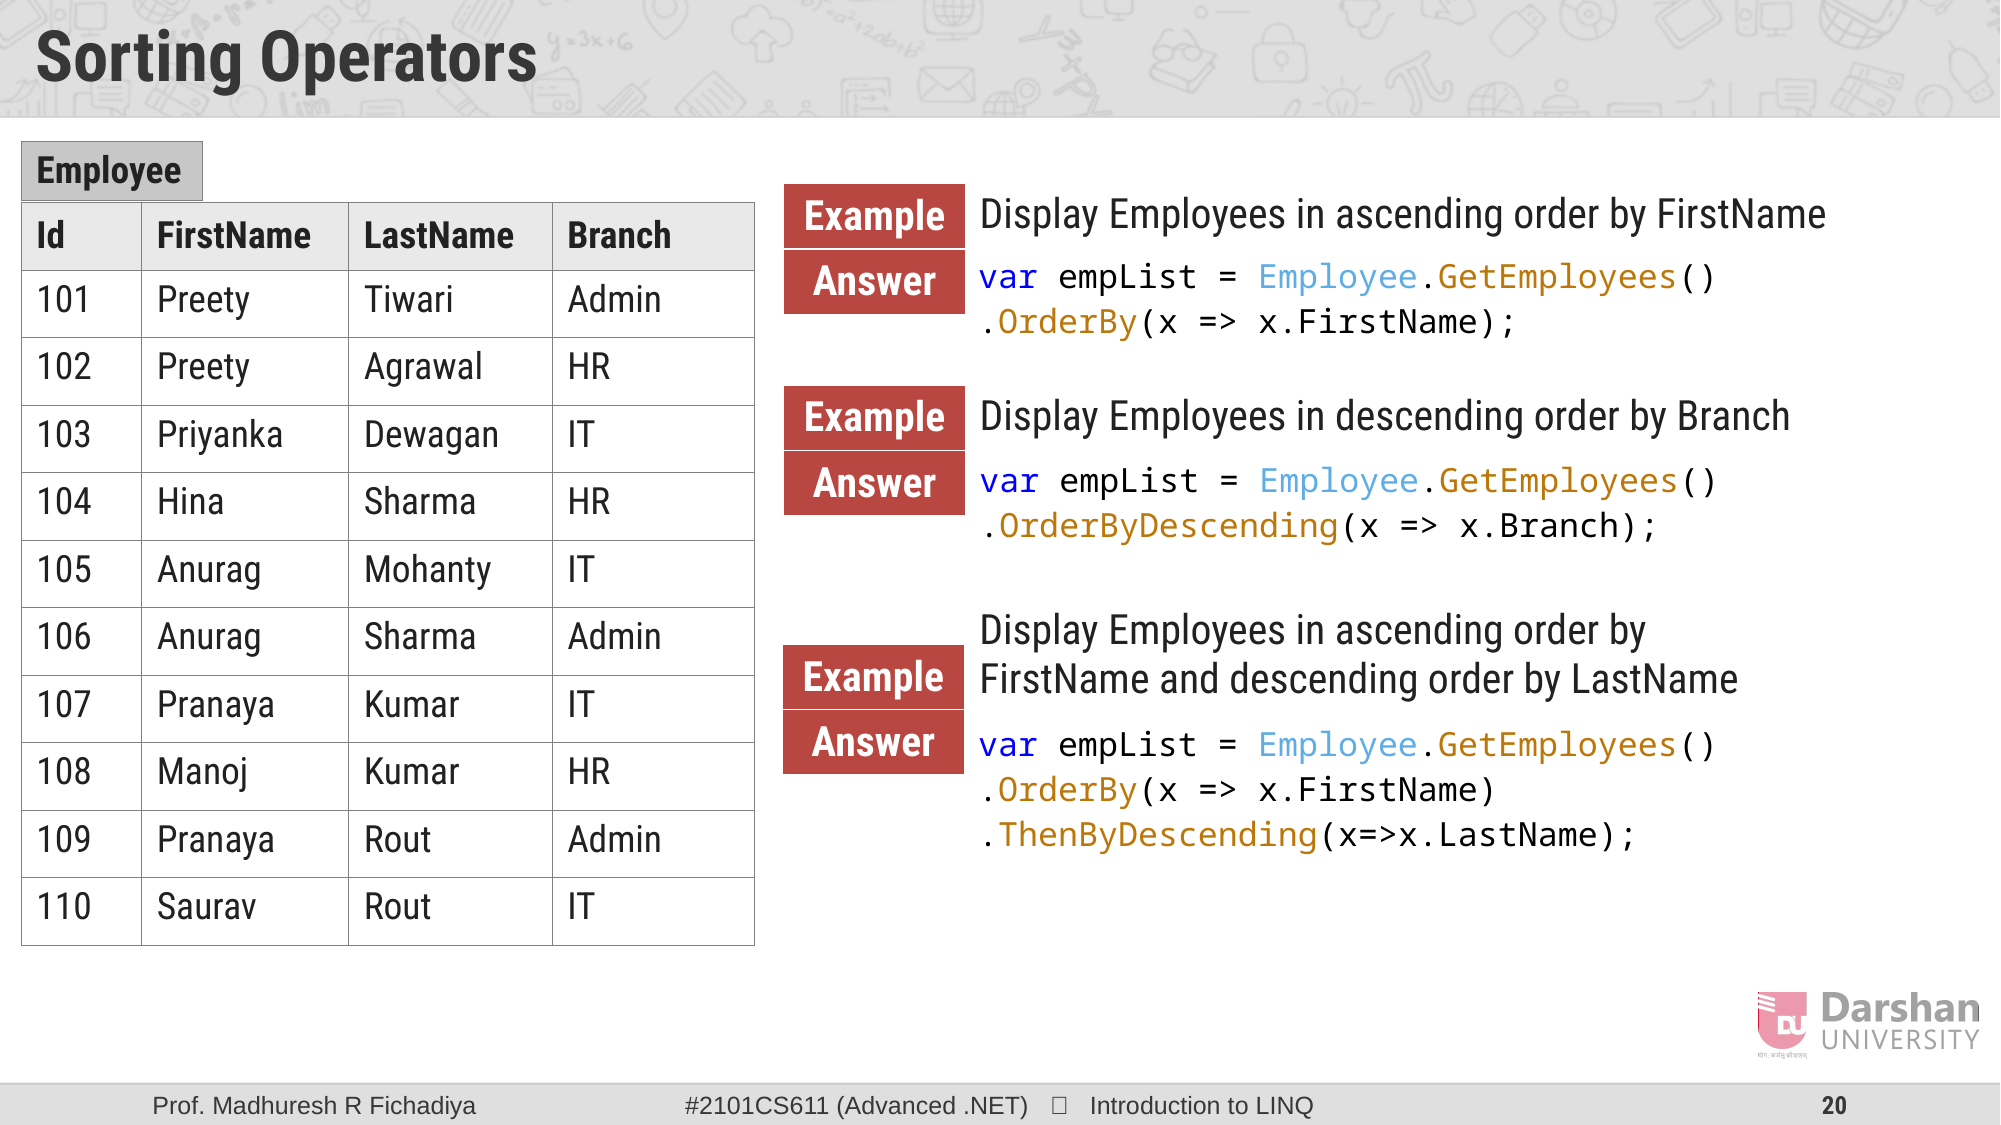

# Sorting Operators

| Employee |
| --- |
| Display Employees in ascending order by FirstName |
| --- |
| Example |
| --- |
| Id | FirstName | LastName | Branch |
| --- | --- | --- | --- |
| 101 | Preety | Tiwari | Admin |
| 102 | Preety | Agrawal | HR |
| 103 | Priyanka | Dewagan | IT |
| 104 | Hina | Sharma | HR |
| 105 | Anurag | Mohanty | IT |
| 106 | Anurag | Sharma | Admin |
| 107 | Pranaya | Kumar | IT |
| 108 | Manoj | Kumar | HR |
| 109 | Pranaya | Rout | Admin |
| 110 | Saurav | Rout | IT |
| var empList = Employee.GetEmployees() .OrderBy(x => x.FirstName); |
| --- |
| Answer |
| --- |
| Display Employees in descending order by Branch |
| --- |
| Example |
| --- |
| var empList = Employee.GetEmployees() .OrderByDescending(x => x.Branch); |
| --- |
| Answer |
| --- |
| Display Employees in ascending order by FirstName and descending order by LastName |
| --- |
| Example |
| --- |
| Answer |
| --- |
| var empList = Employee.GetEmployees() .OrderBy(x => x.FirstName) .ThenByDescending(x=>x.LastName); |
| --- |